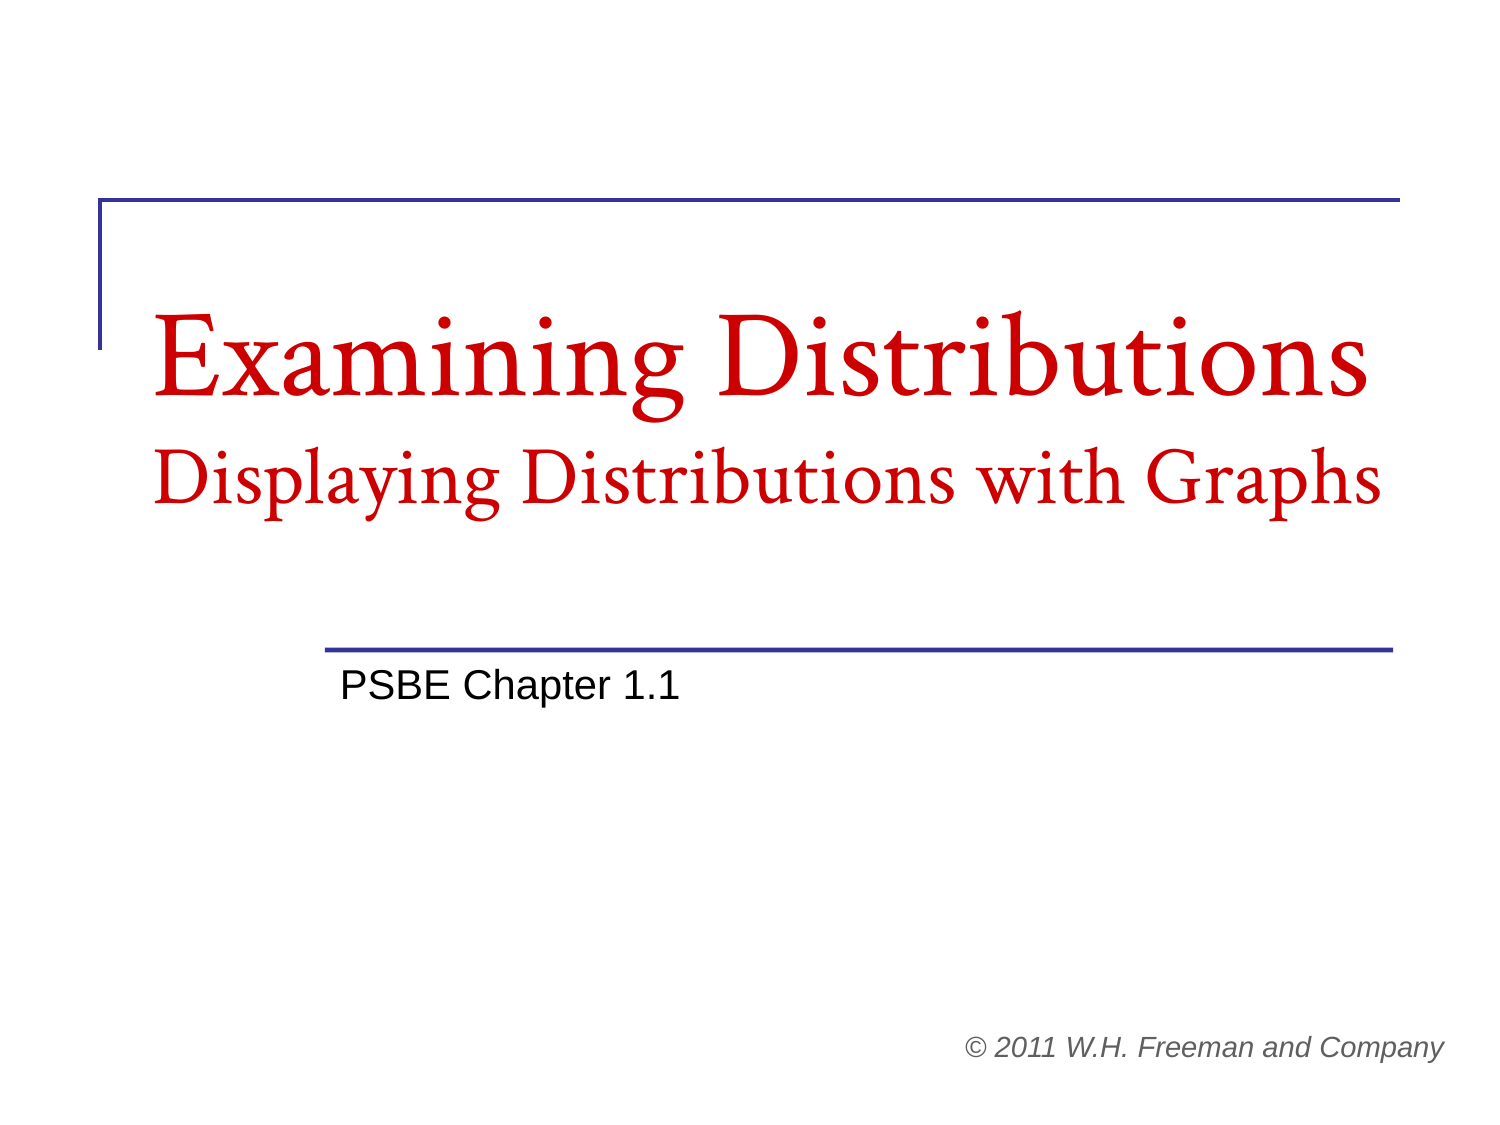

# Examining Distributions Displaying Distributions with Graphs
PSBE Chapter 1.1
© 2011 W.H. Freeman and Company